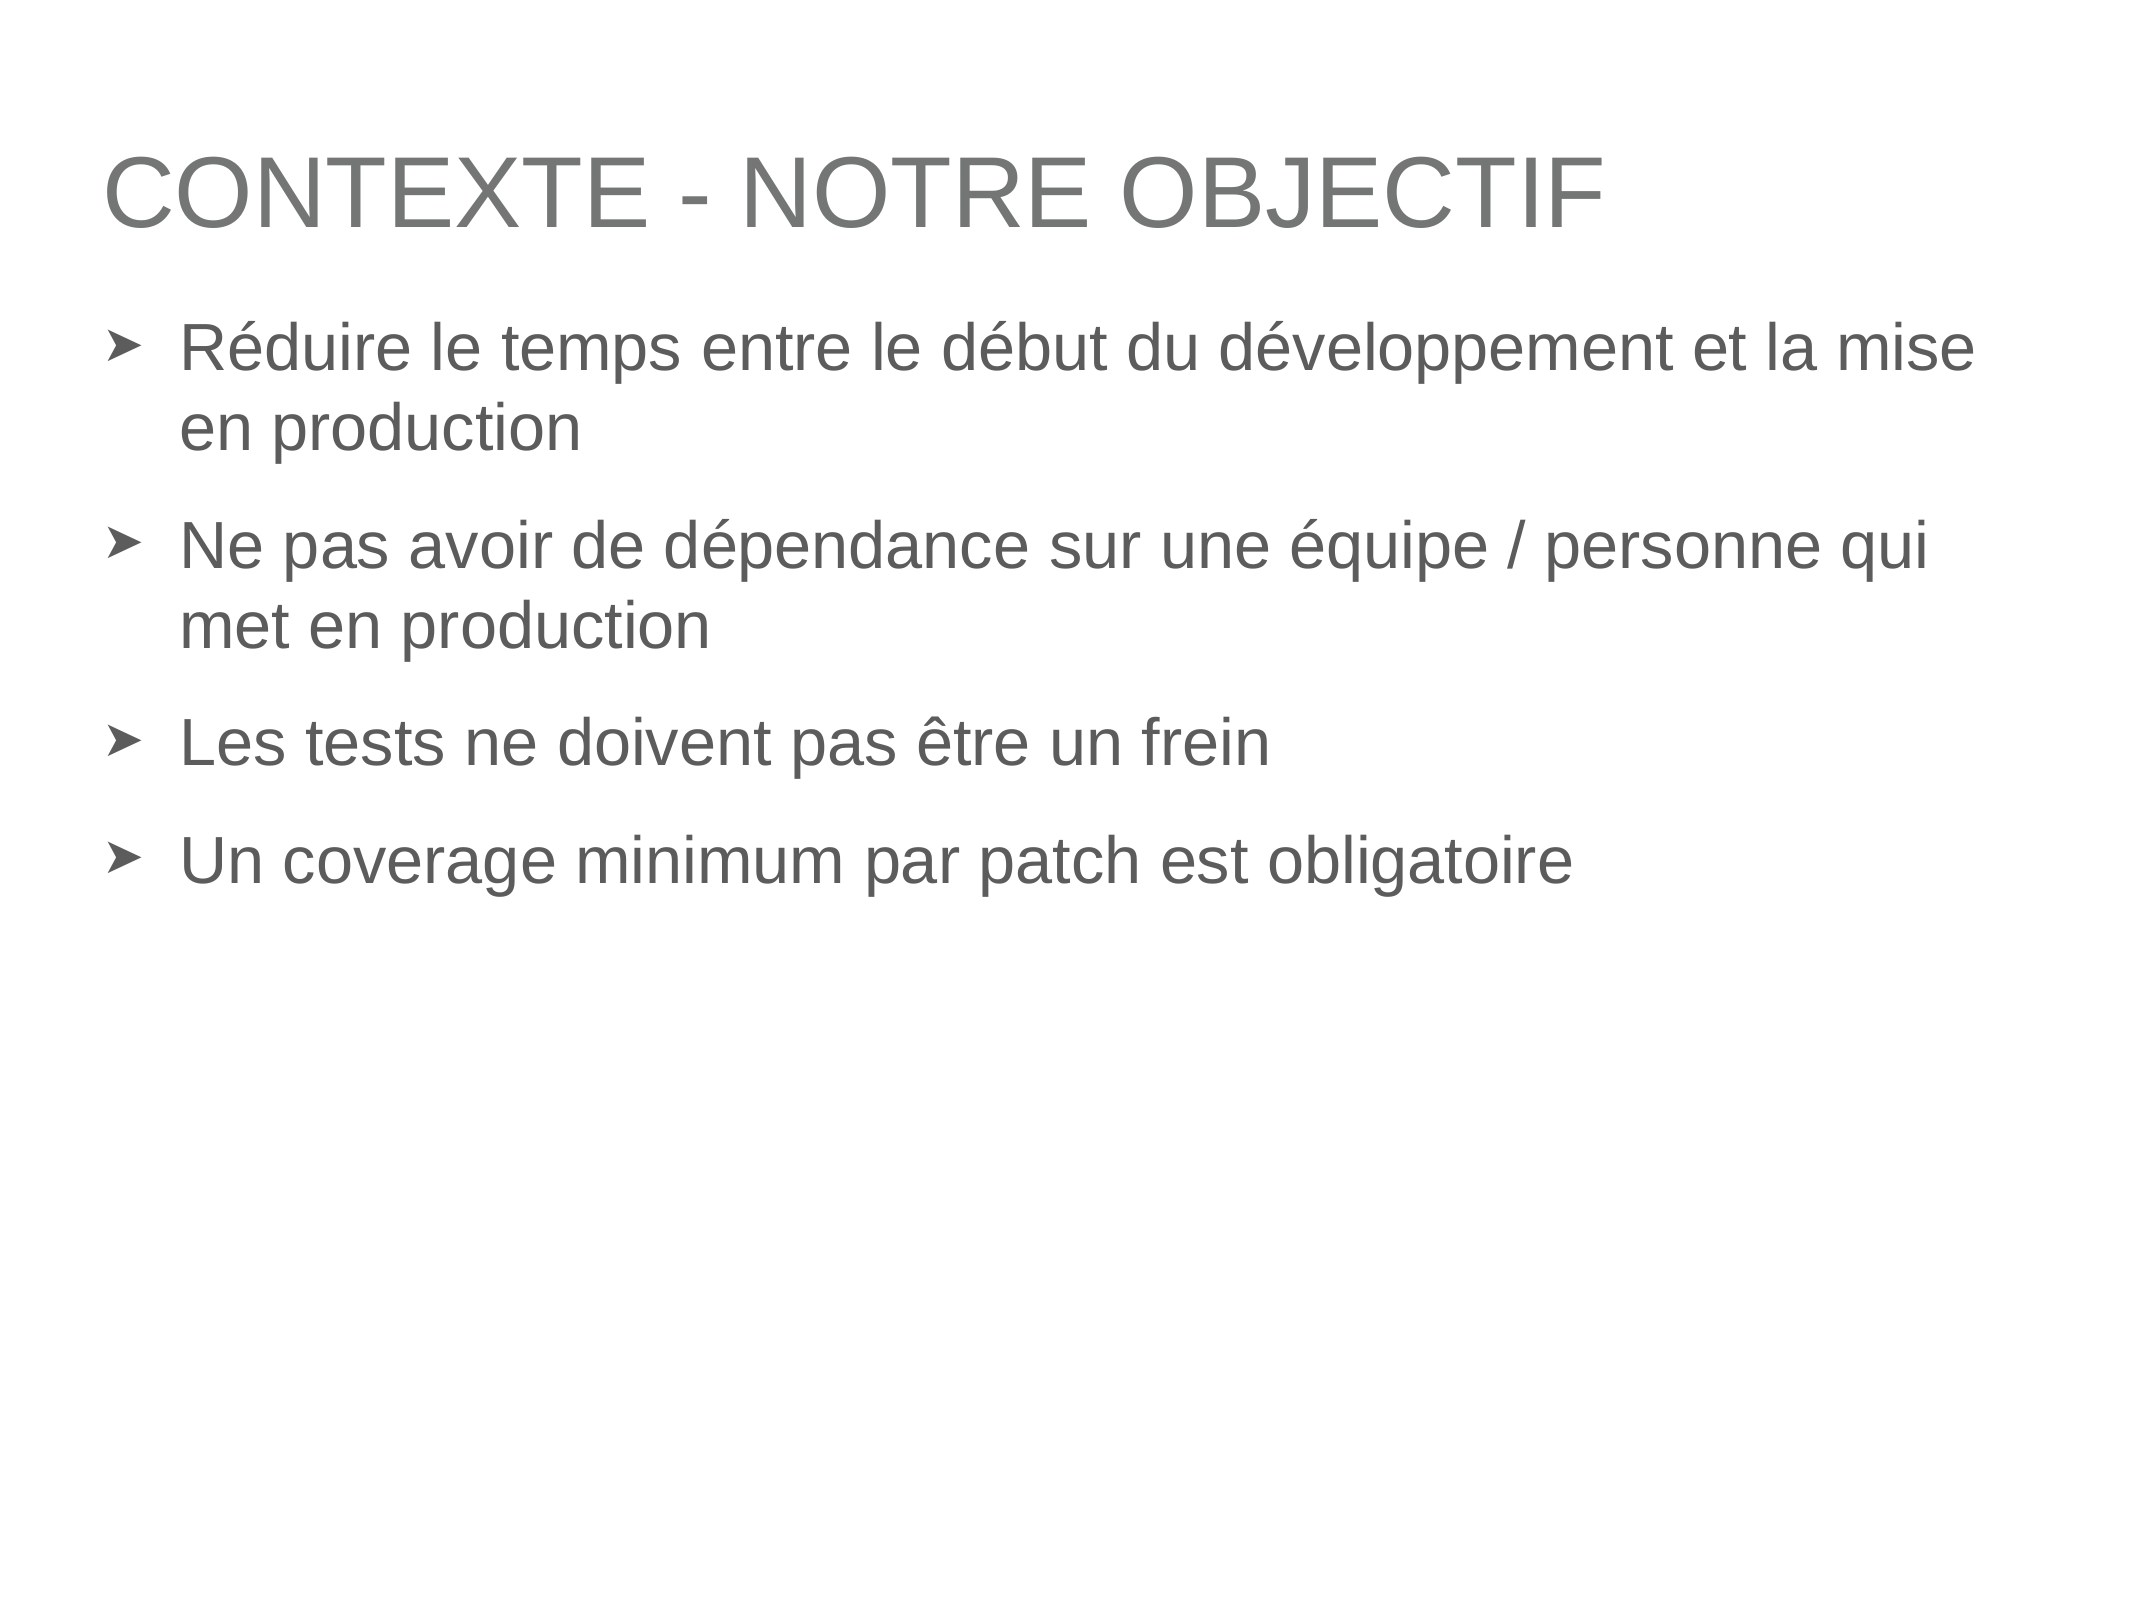

# Contexte - Notre objectif

Réduire le temps entre le début du développement et la mise en production
Ne pas avoir de dépendance sur une équipe / personne qui met en production
Les tests ne doivent pas être un frein
Un coverage minimum par patch est obligatoire